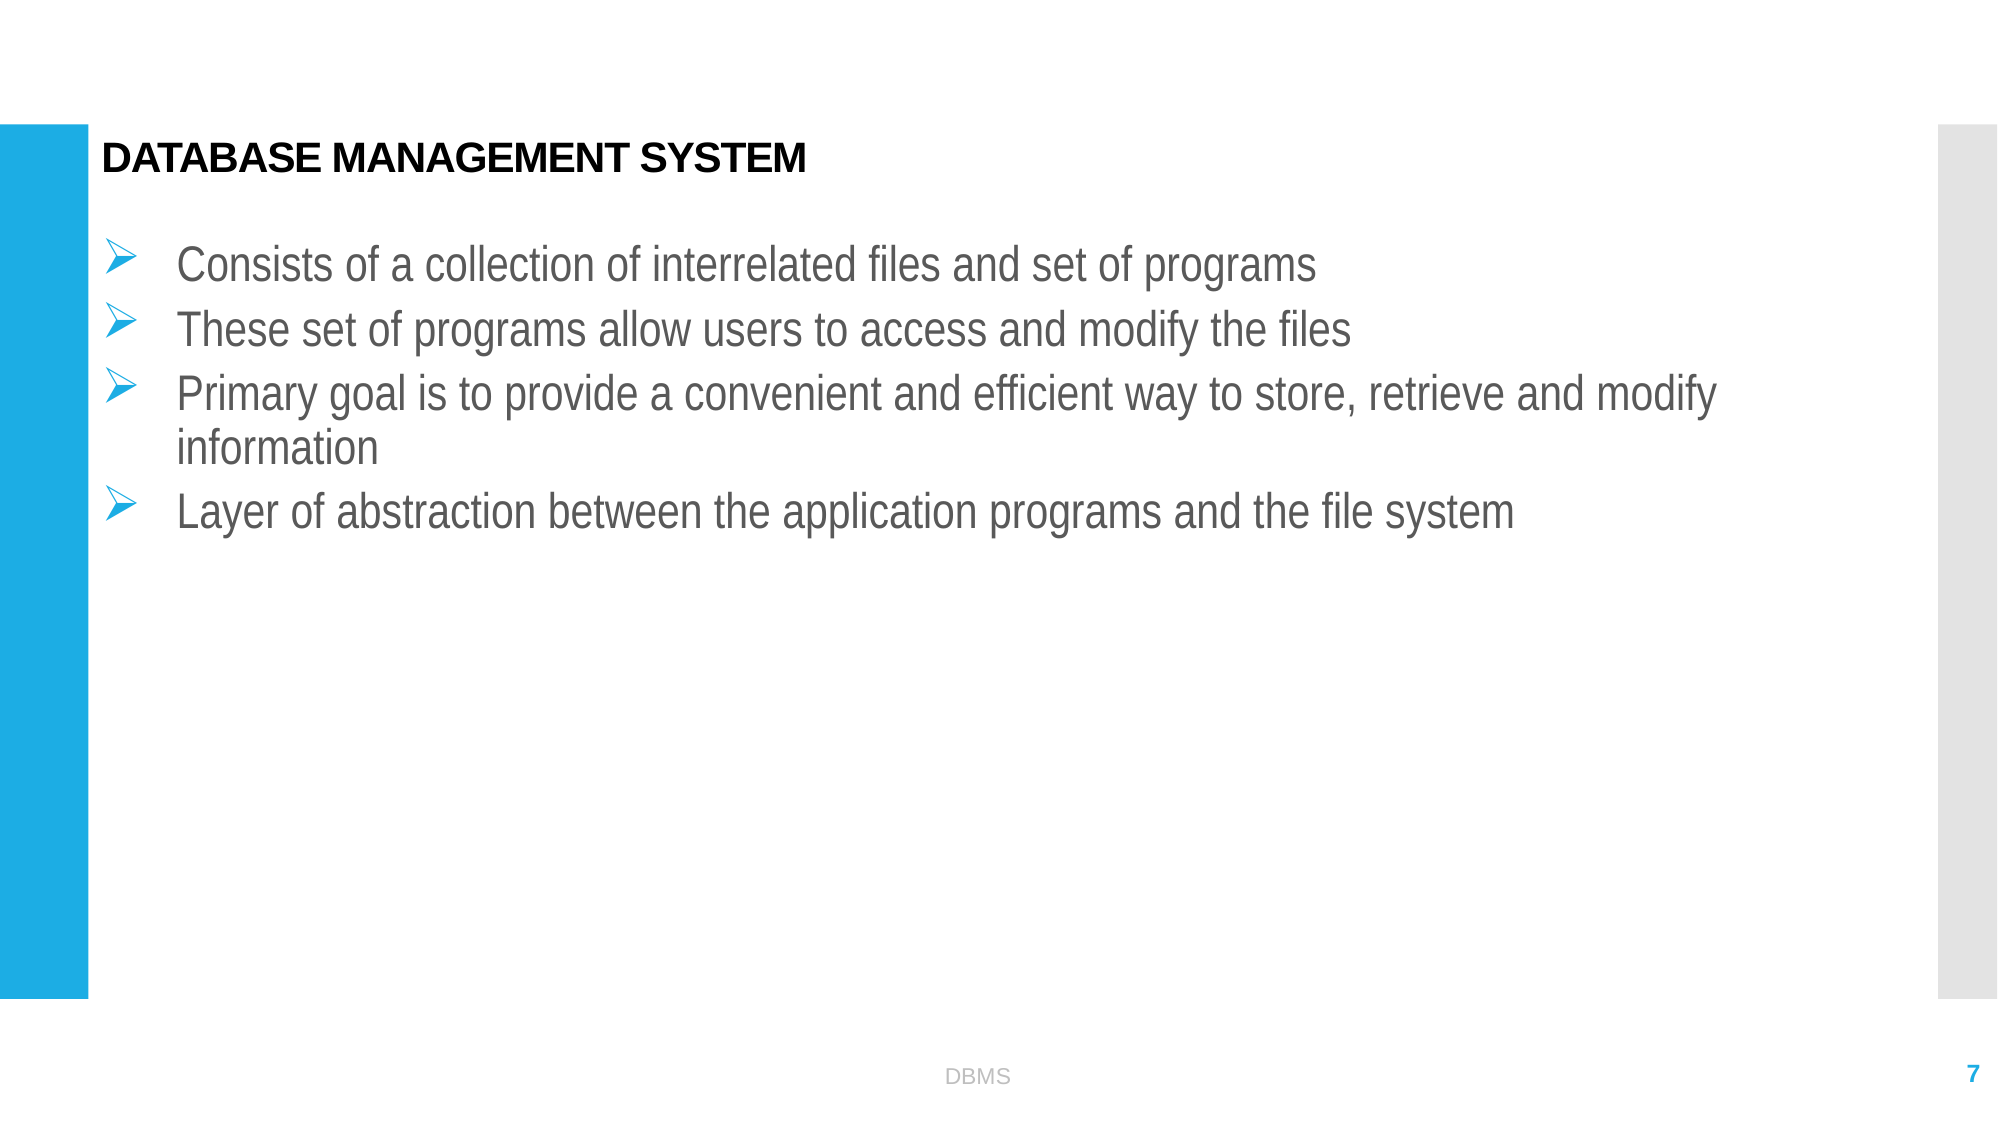

# DATABASE MANAGEMENT SYSTEM
Consists of a collection of interrelated files and set of programs
These set of programs allow users to access and modify the files
Primary goal is to provide a convenient and efficient way to store, retrieve and modify information
Layer of abstraction between the application programs and the file system
7
DBMS